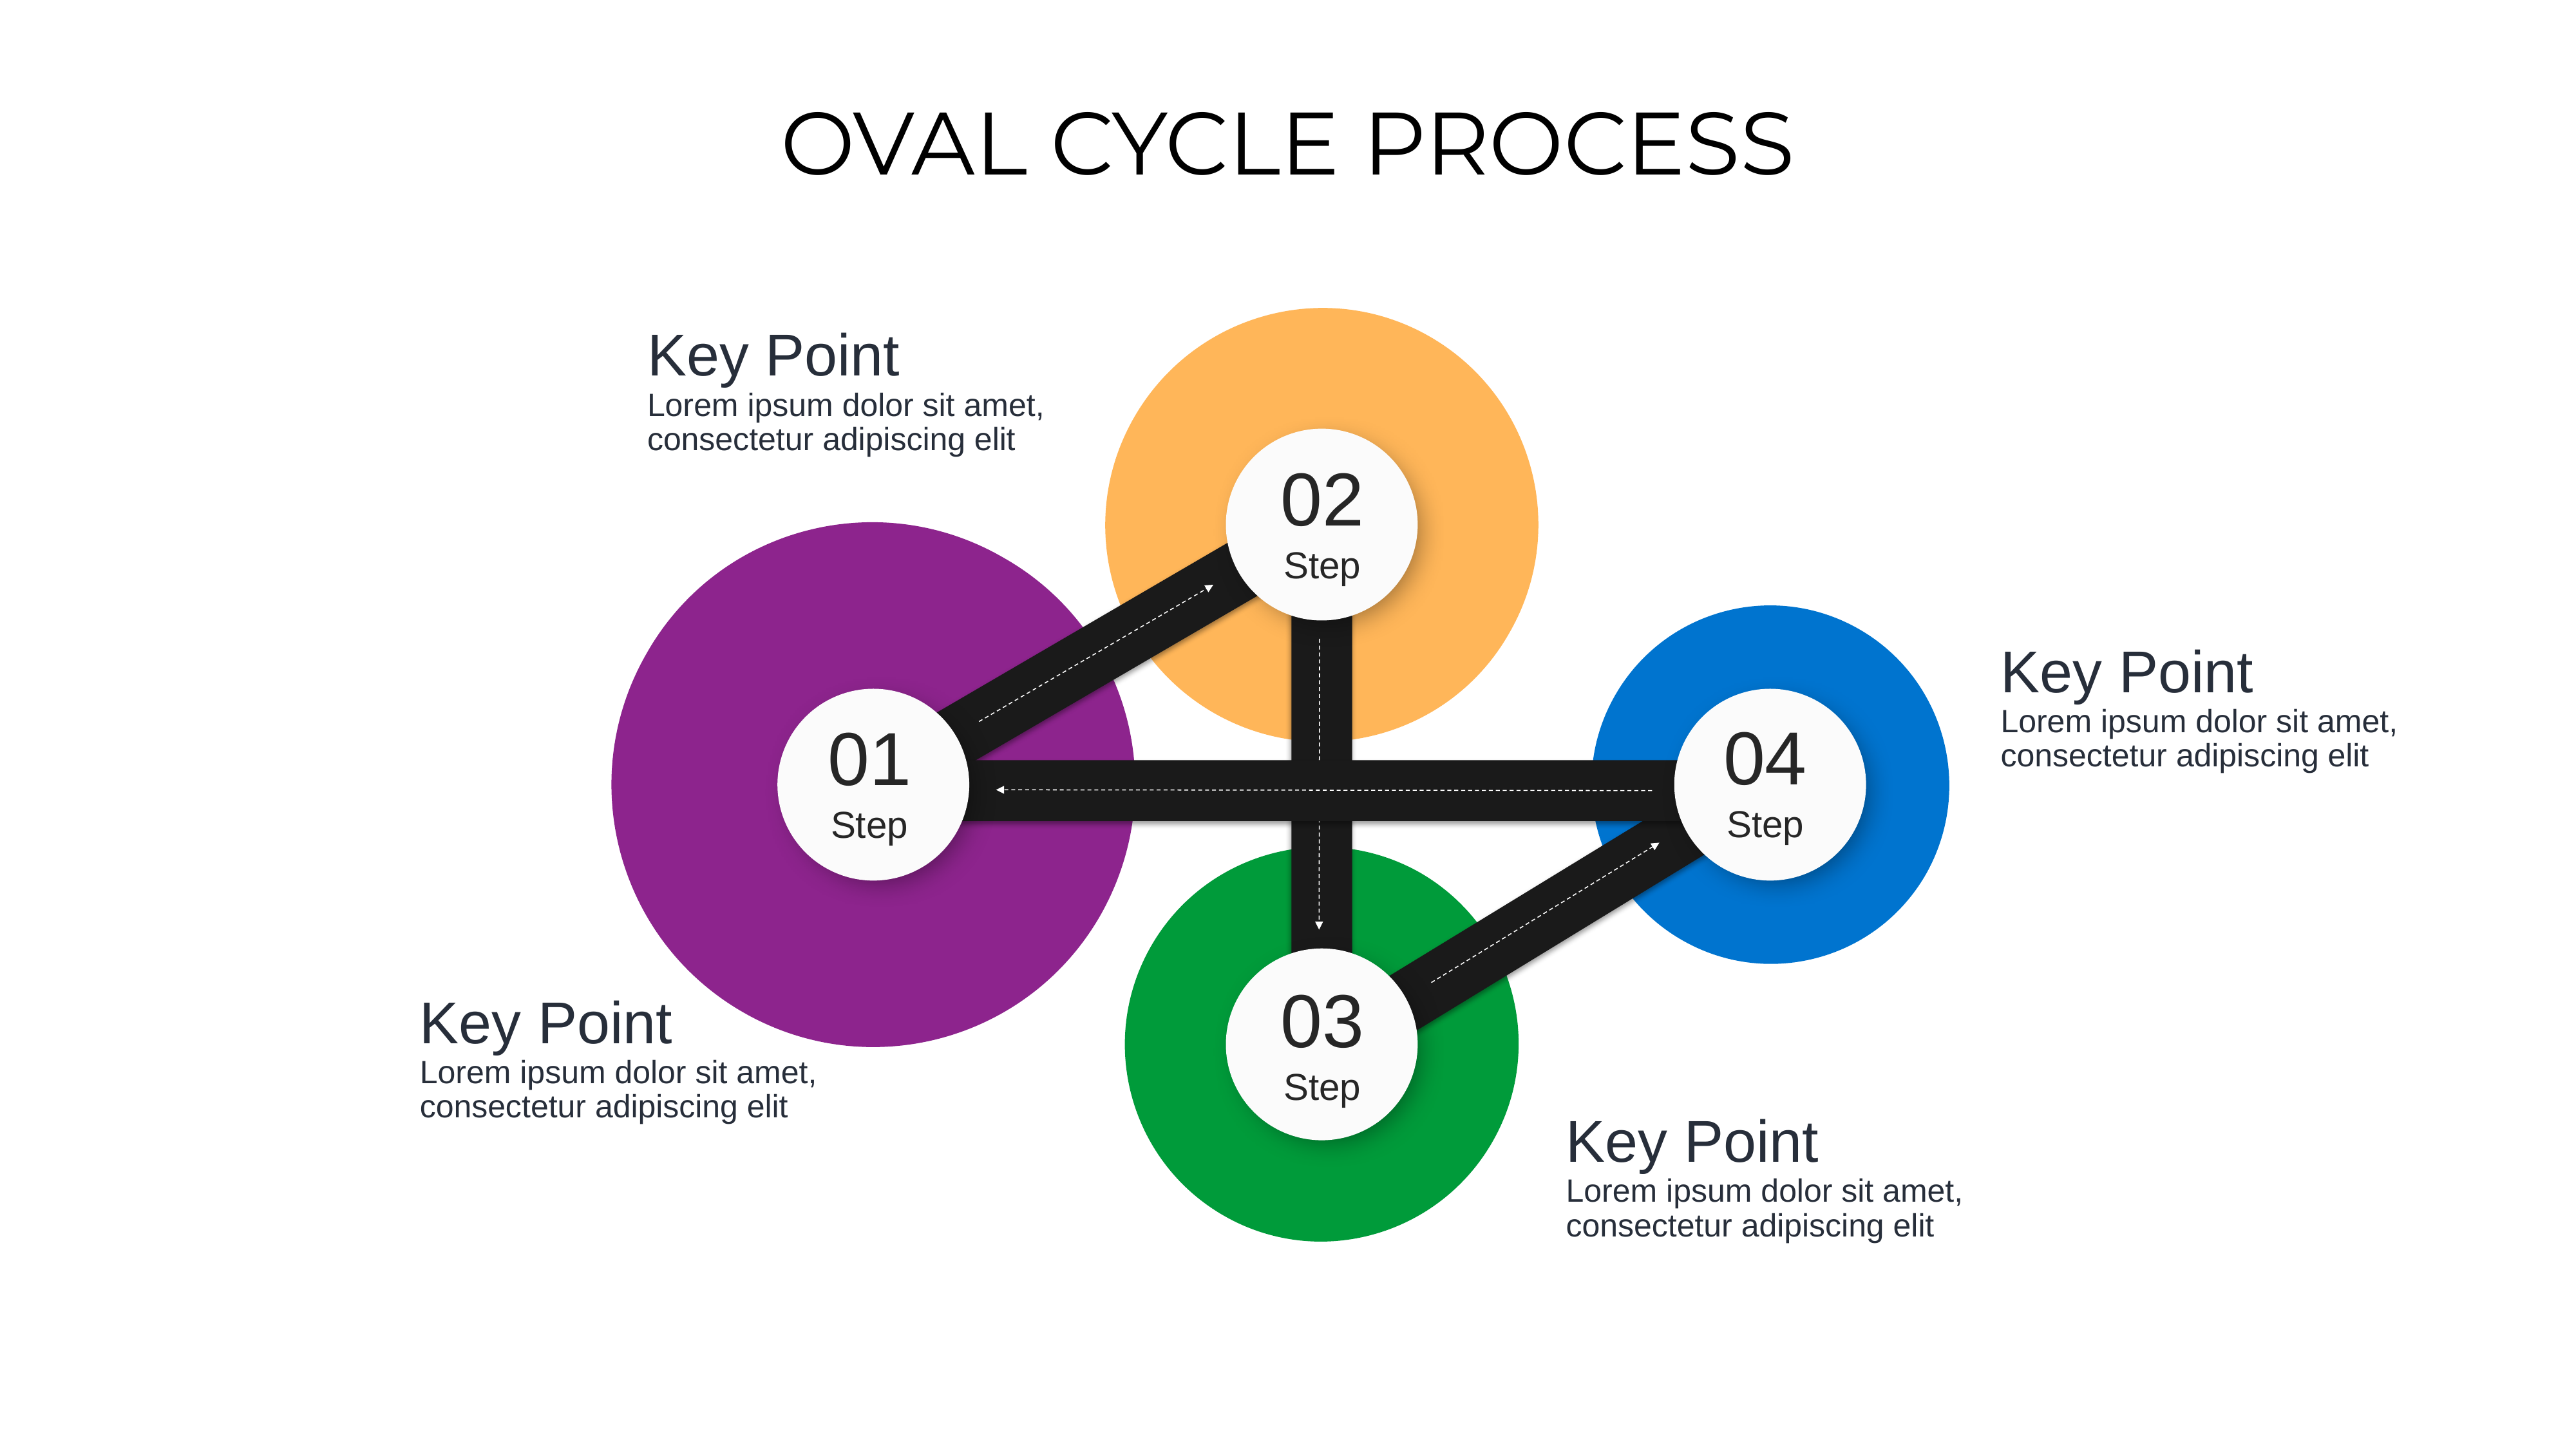

# OVAL CYCLE PROCESS

Key Point
Lorem ipsum dolor sit amet, consectetur adipiscing elit

02
Step

Key Point
Lorem ipsum dolor sit amet, consectetur adipiscing elit

04
Step
01
Step

03
Step
Key Point
Lorem ipsum dolor sit amet, consectetur adipiscing elit
Key Point
Lorem ipsum dolor sit amet, consectetur adipiscing elit